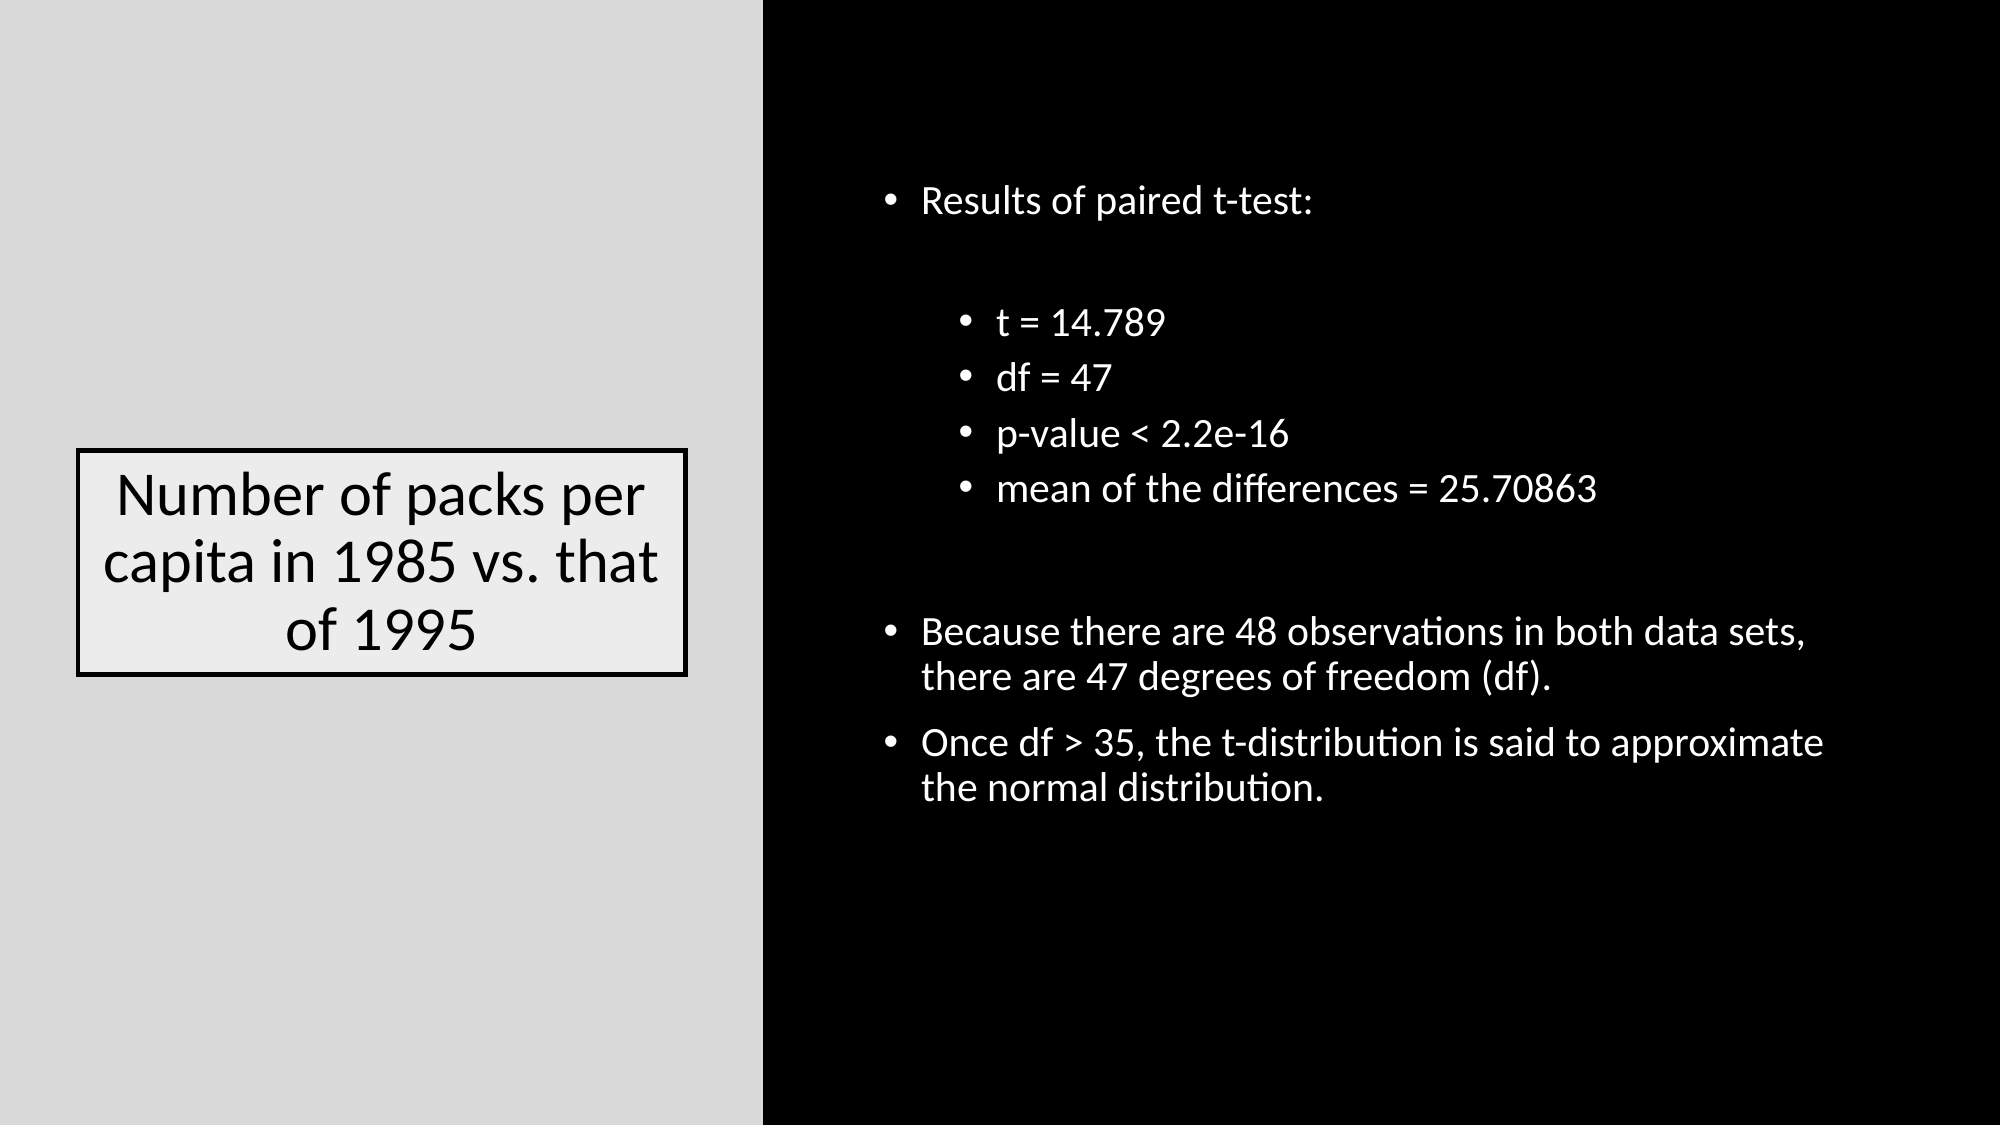

Results of paired t-test:

t = 14.789
df = 47
p-value < 2.2e-16
mean of the differences = 25.70863
# Number of packs per capita in 1985 vs. that of 1995
Because there are 48 observations in both data sets, there are 47 degrees of freedom (df).
Once df > 35, the t-distribution is said to approximate the normal distribution.